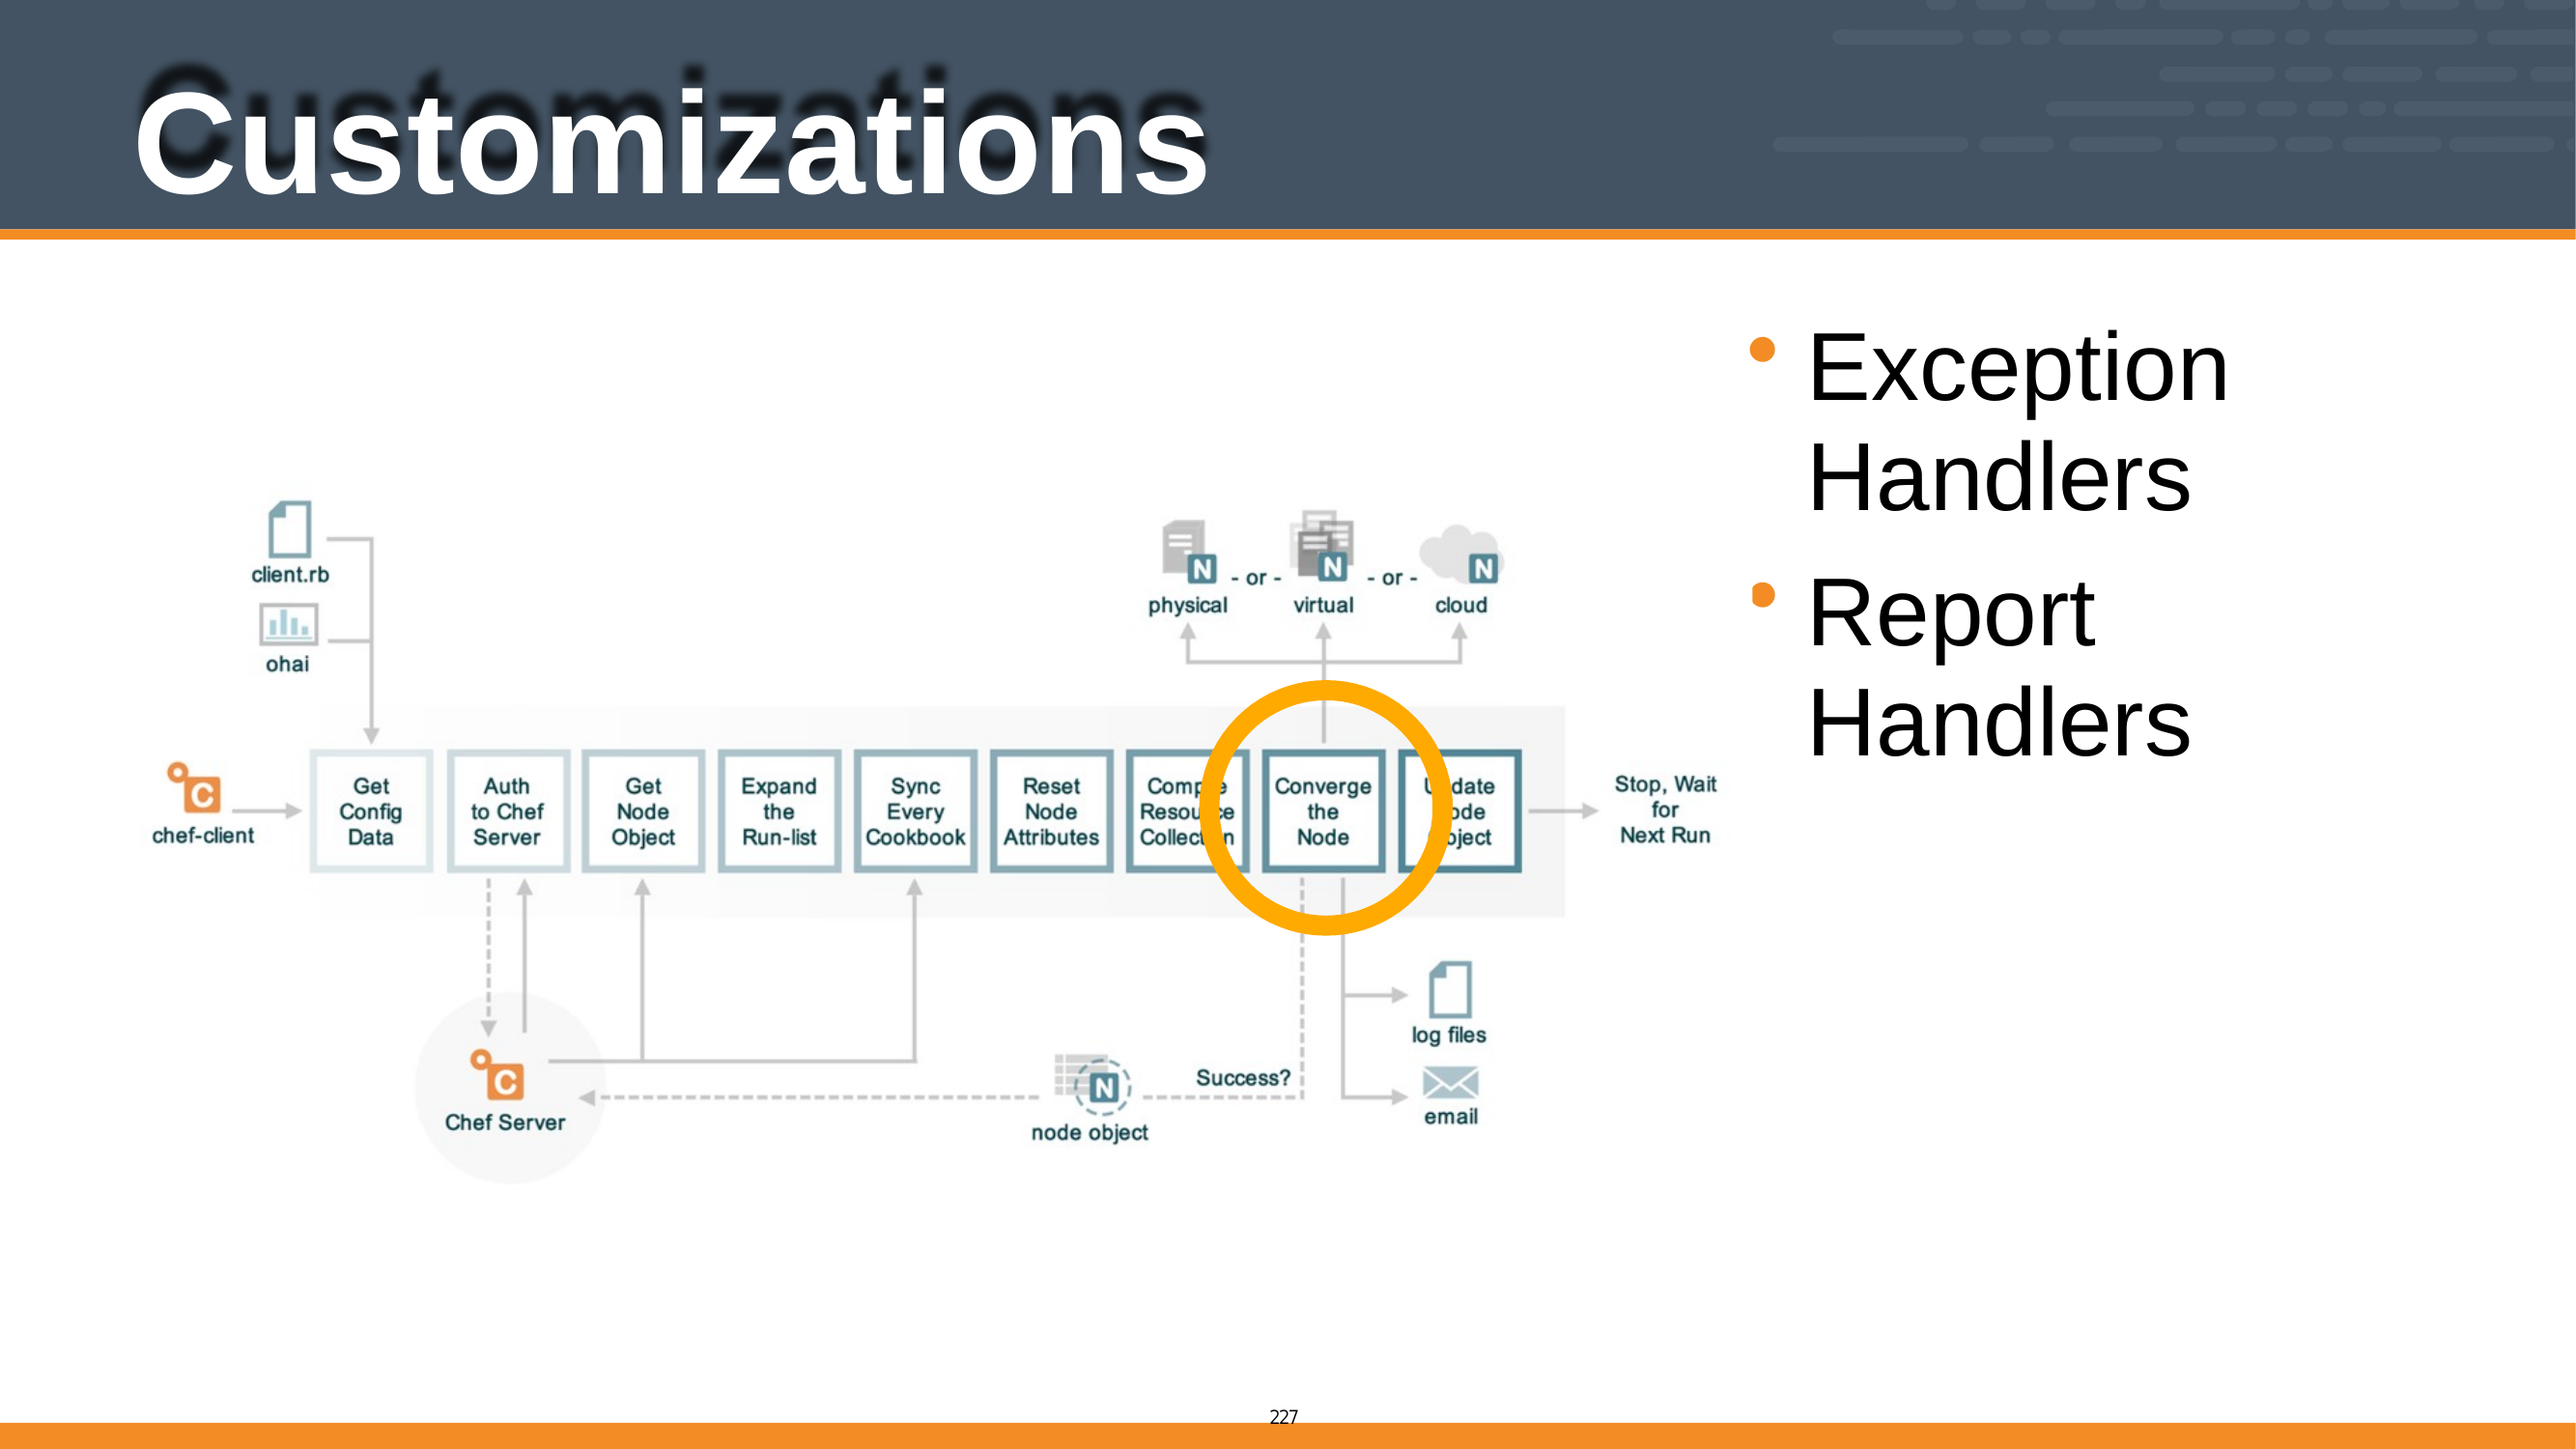

# Customizations

Exception Handlers
Report Handlers

227